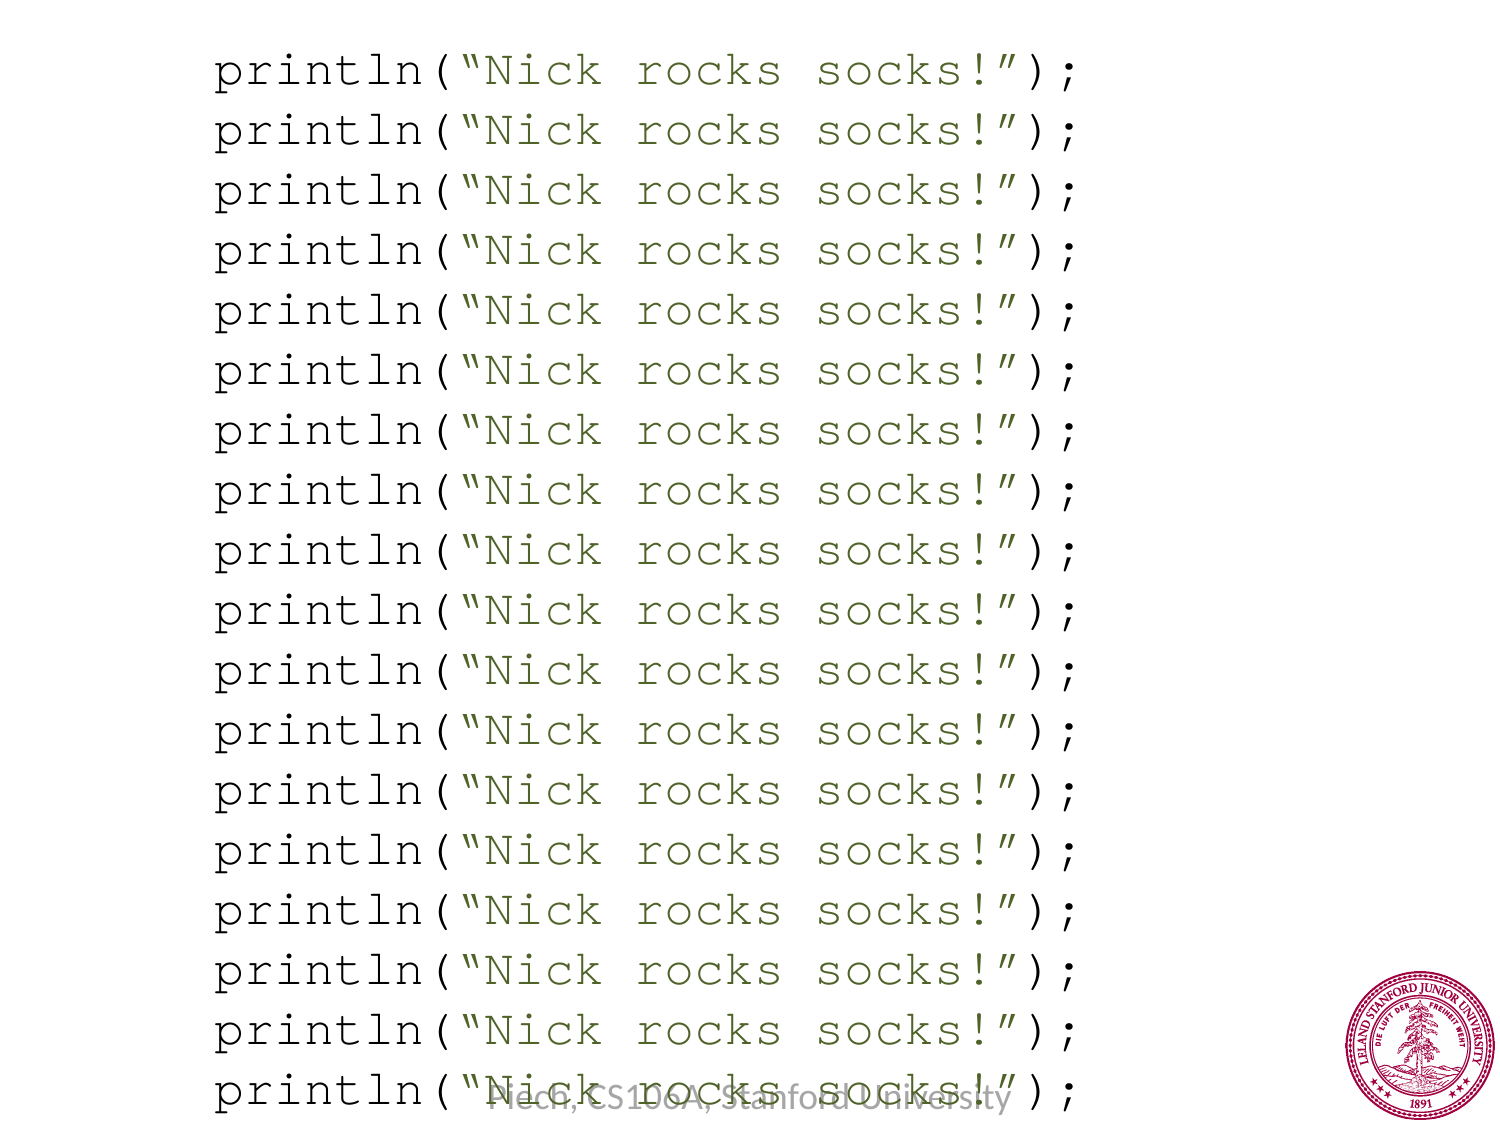

println(“Nick rocks socks!”);
println(“Nick rocks socks!”);
println(“Nick rocks socks!”);
println(“Nick rocks socks!”);
println(“Nick rocks socks!”);
println(“Nick rocks socks!”);
println(“Nick rocks socks!”);
println(“Nick rocks socks!”);
println(“Nick rocks socks!”);
println(“Nick rocks socks!”);
println(“Nick rocks socks!”);
println(“Nick rocks socks!”);
println(“Nick rocks socks!”);
println(“Nick rocks socks!”);
println(“Nick rocks socks!”);
println(“Nick rocks socks!”);
println(“Nick rocks socks!”);
println(“Nick rocks socks!”);